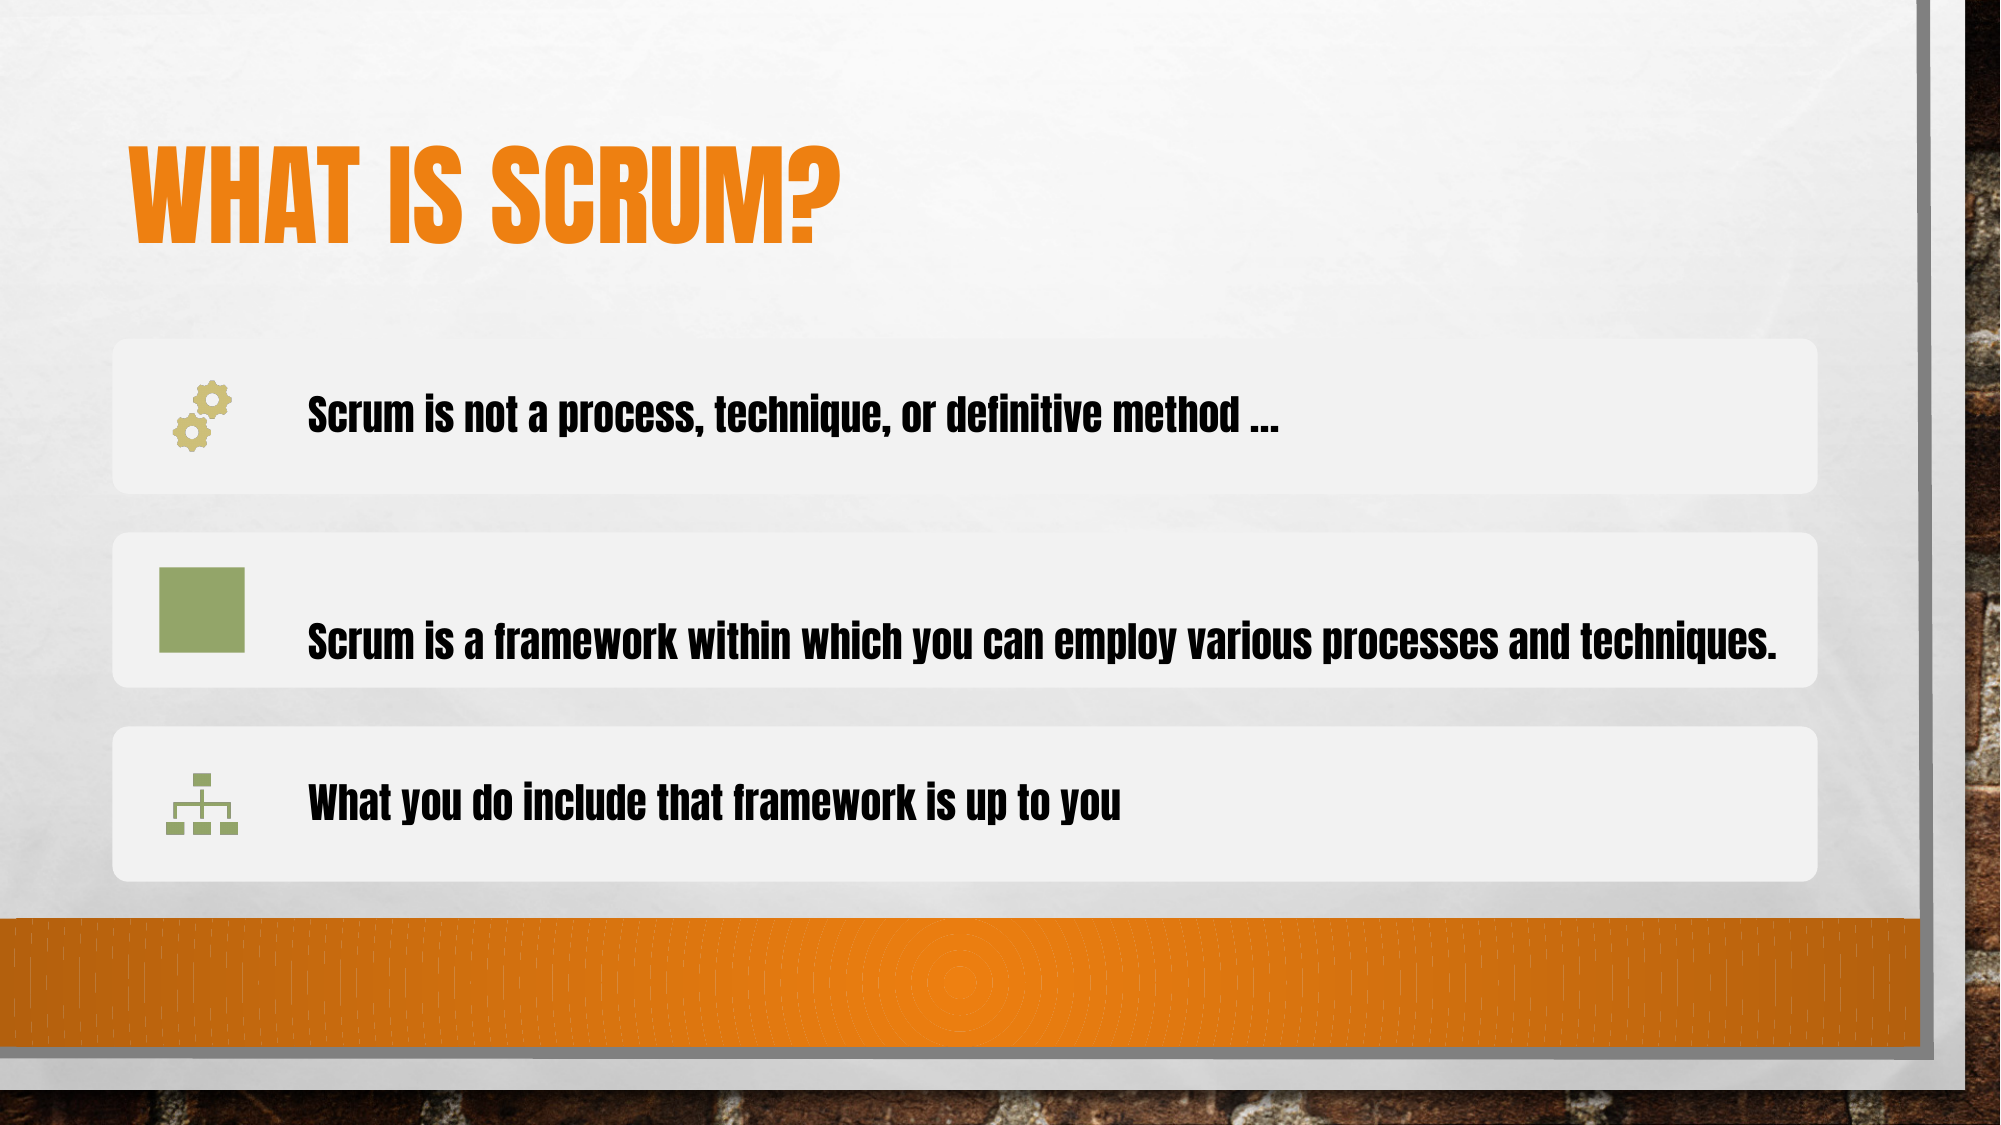

# What is scrum?
Scrum is not a process, technique, or definitive method …

Scrum is a framework within which you can employ various processes and techniques.
What you do include that framework is up to you